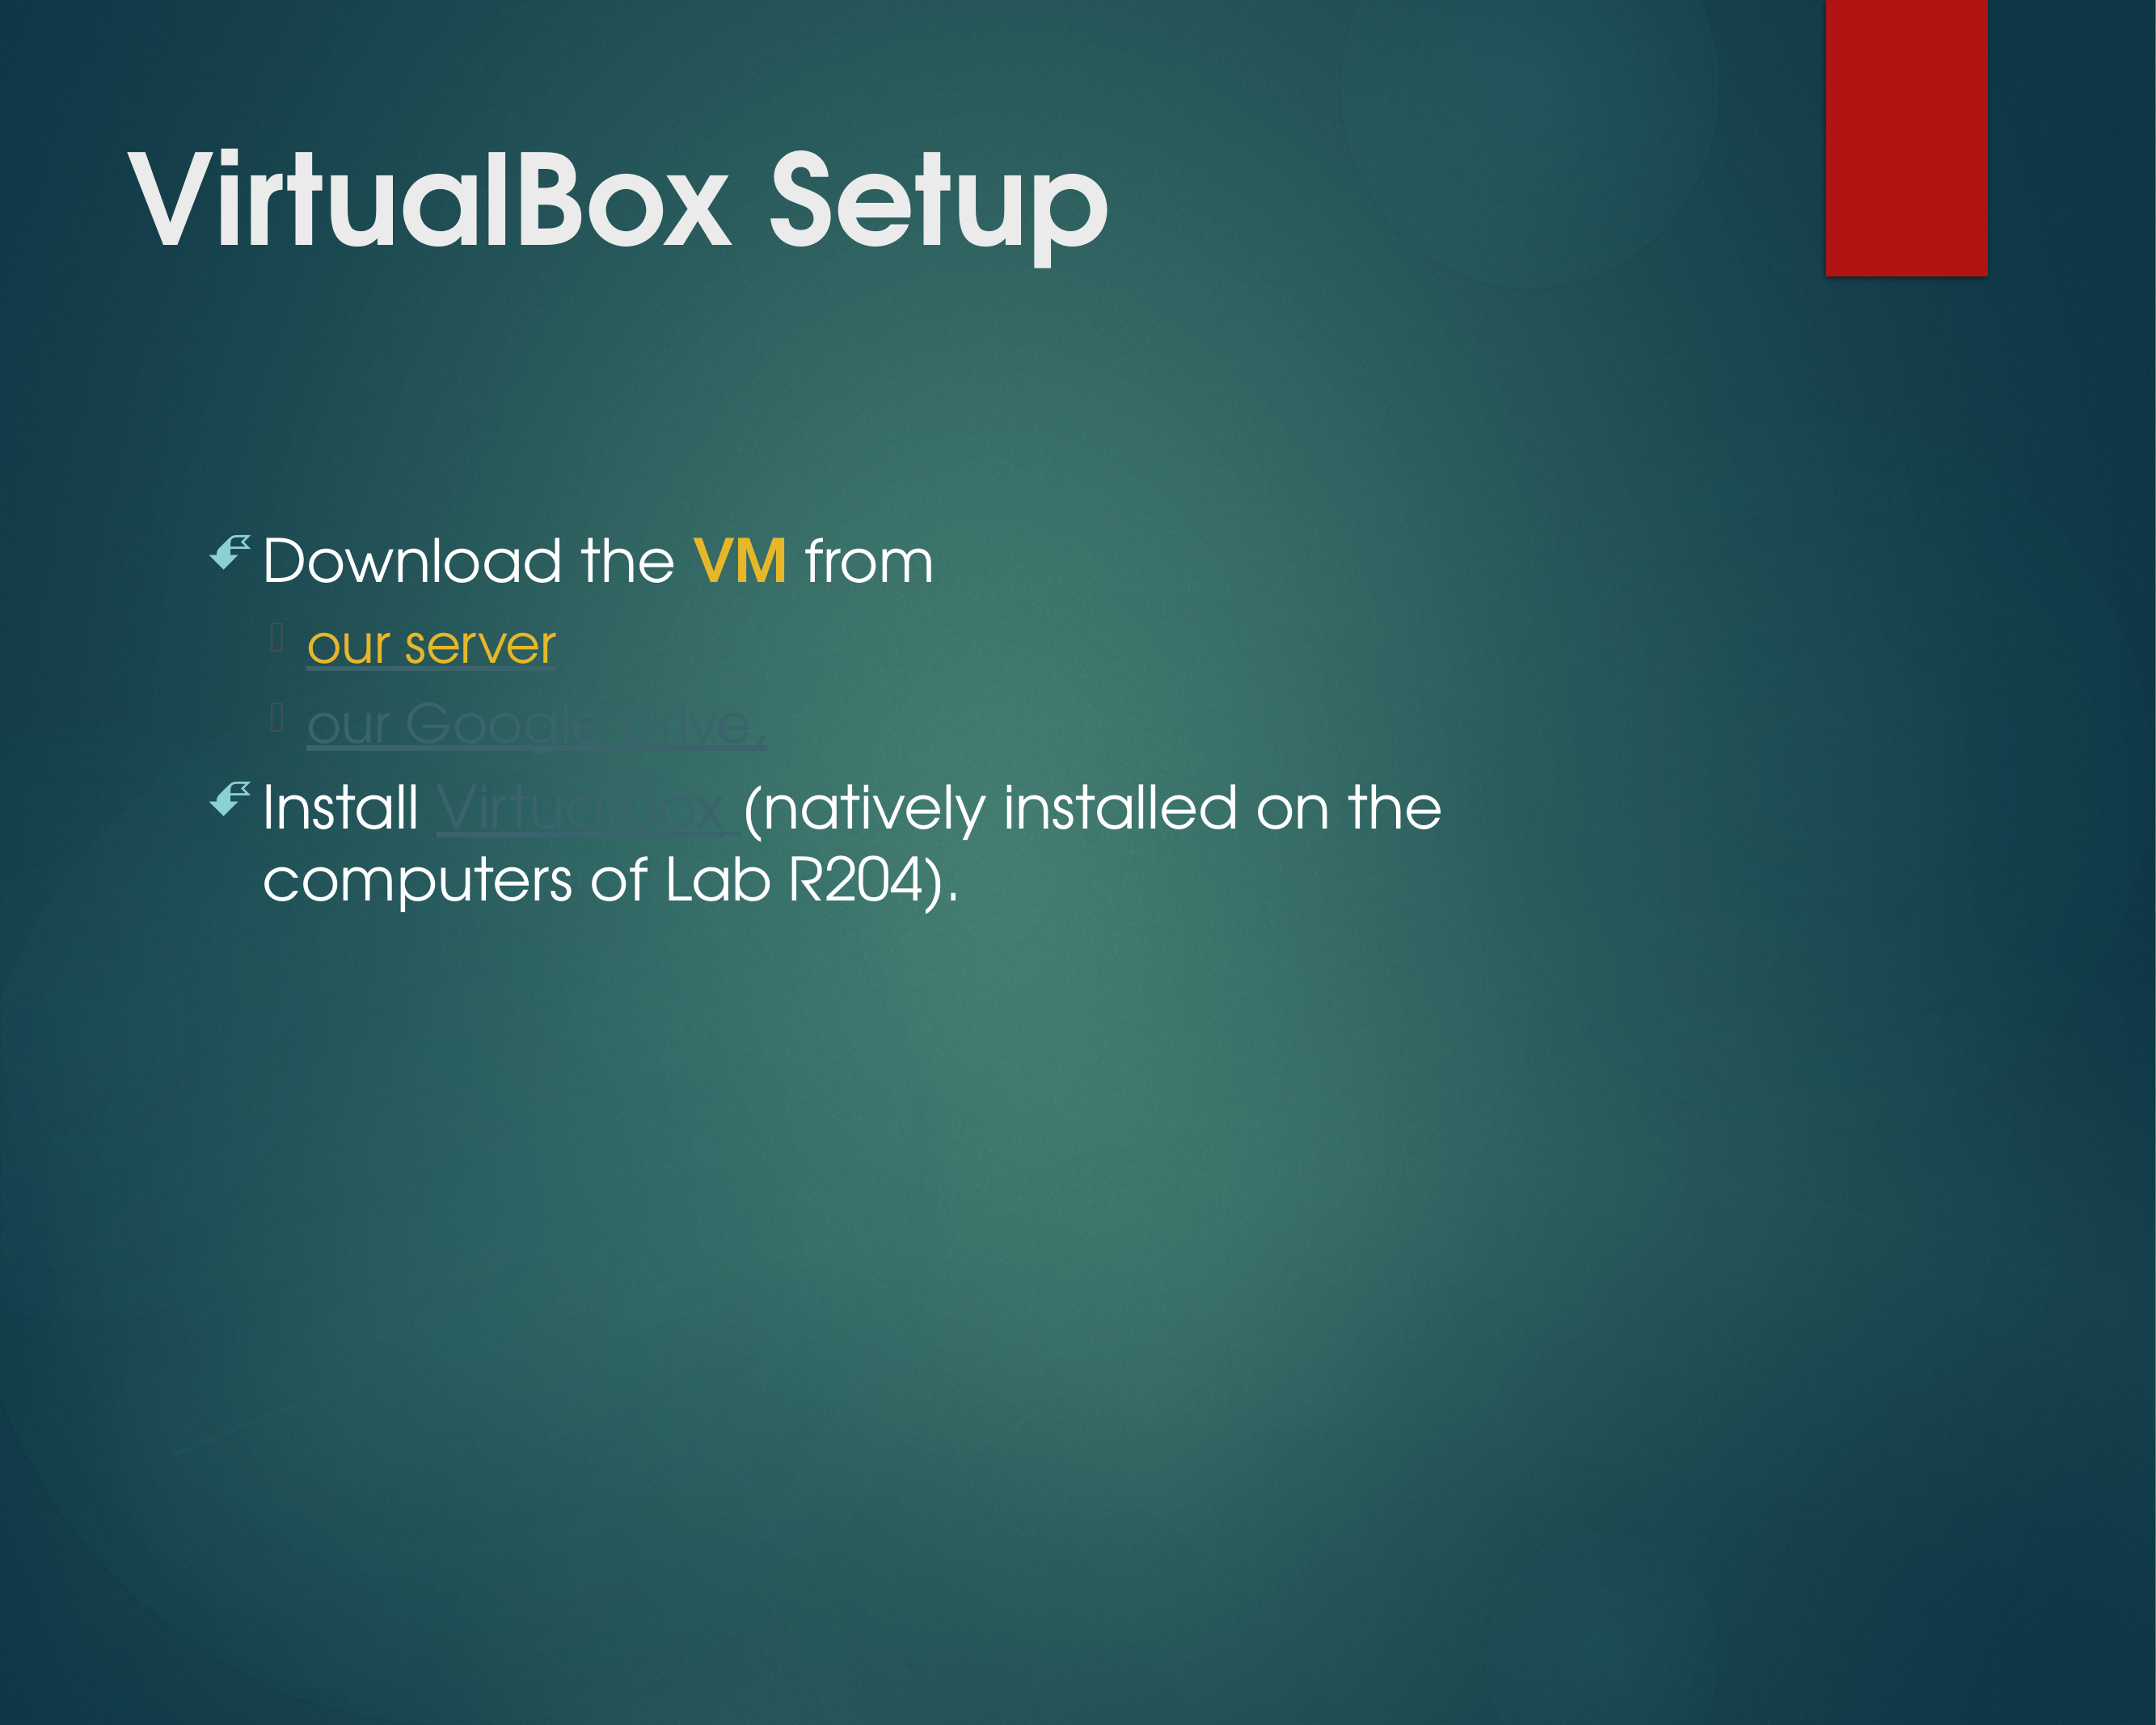

# VirtualBox Setup
Download the VM from
our server
our Google Drive,
Install Virtualbox (natively installed on the computers of Lab R204).